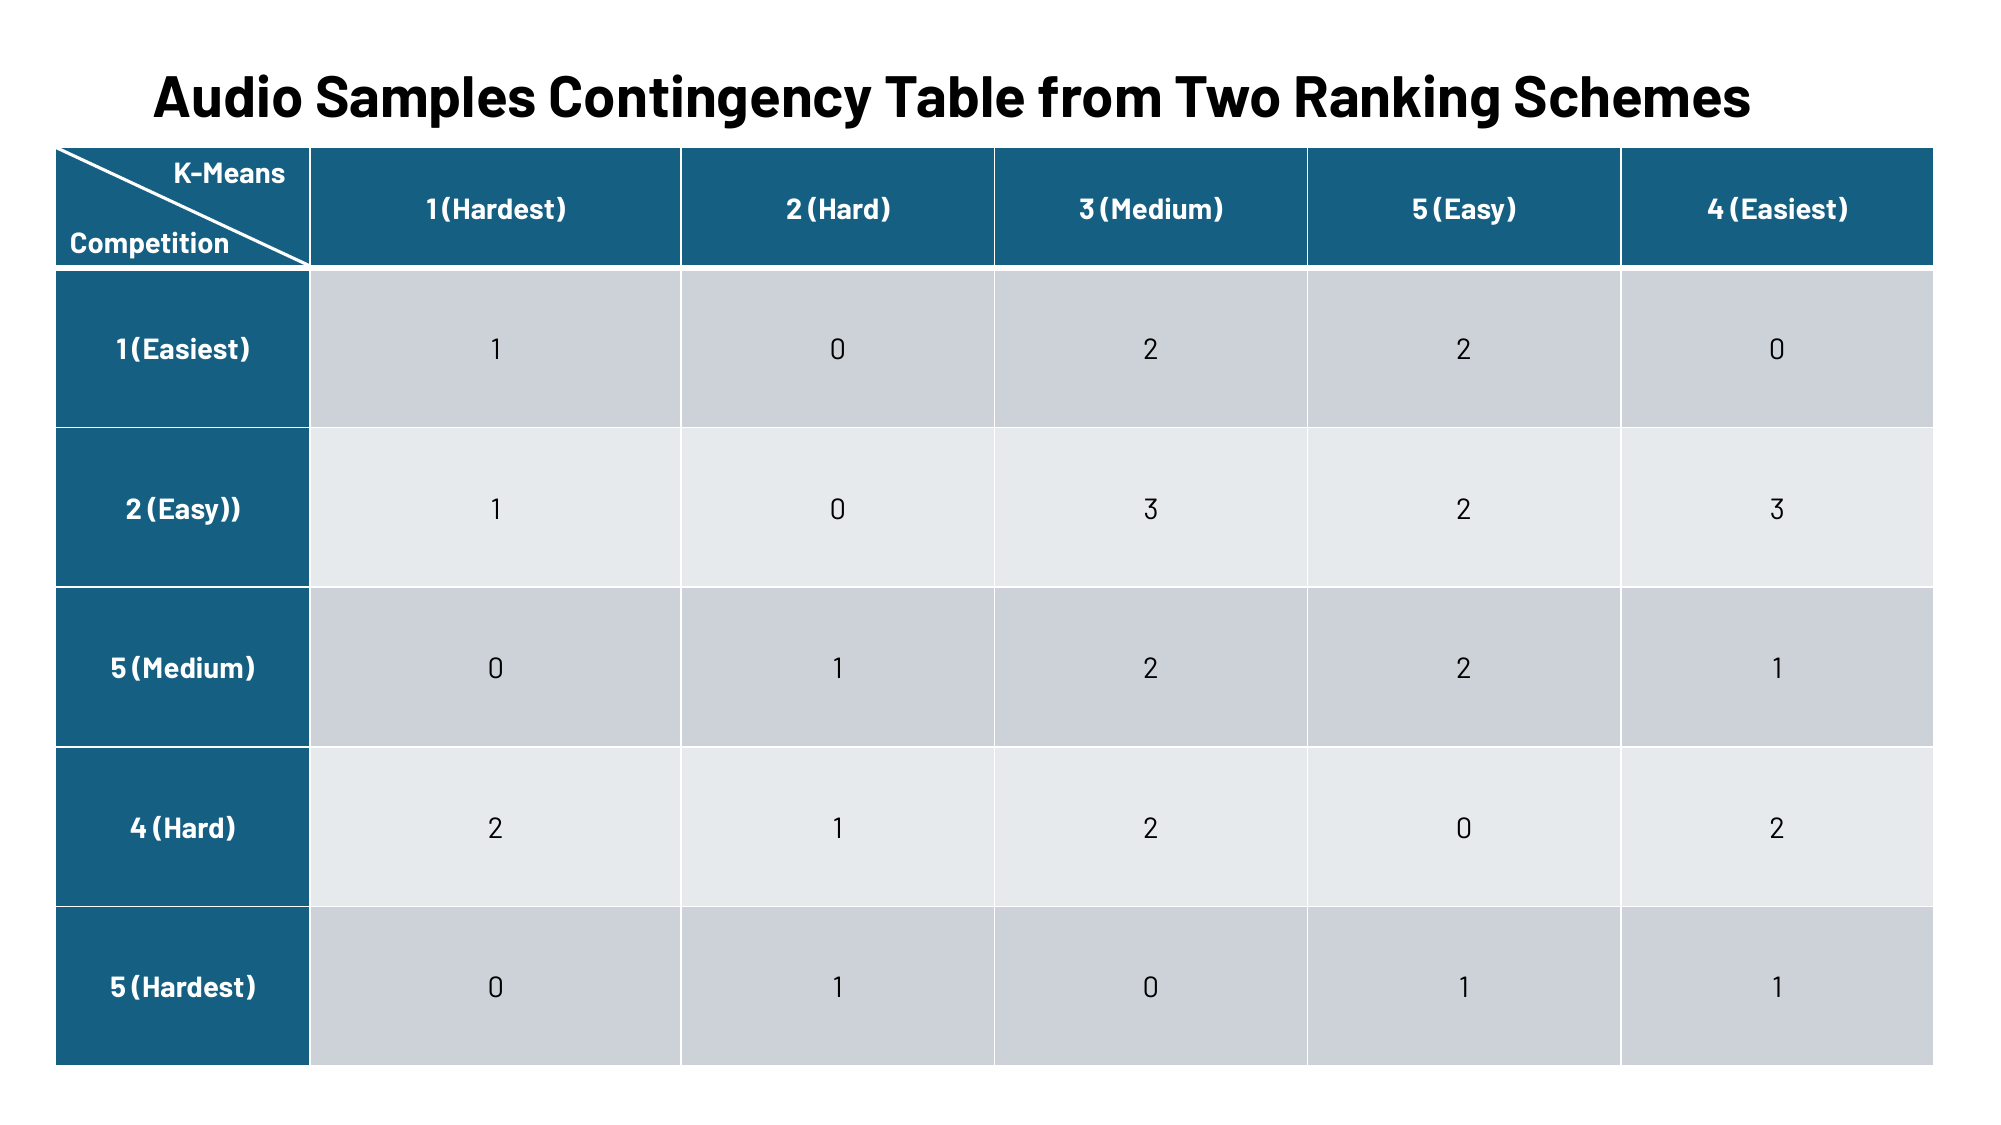

# Audio Samples Contingency Table from Two Ranking Schemes
| K-Means Competition | 1 (Hardest) | 2 (Hard) | 3 (Medium) | 5 (Easy) | 4 (Easiest) |
| --- | --- | --- | --- | --- | --- |
| 1 (Easiest) | 1 | 0 | 2 | 2 | 0 |
| 2 (Easy)) | 1 | 0 | 3 | 2 | 3 |
| 5 (Medium) | 0 | 1 | 2 | 2 | 1 |
| 4 (Hard) | 2 | 1 | 2 | 0 | 2 |
| 5 (Hardest) | 0 | 1 | 0 | 1 | 1 |